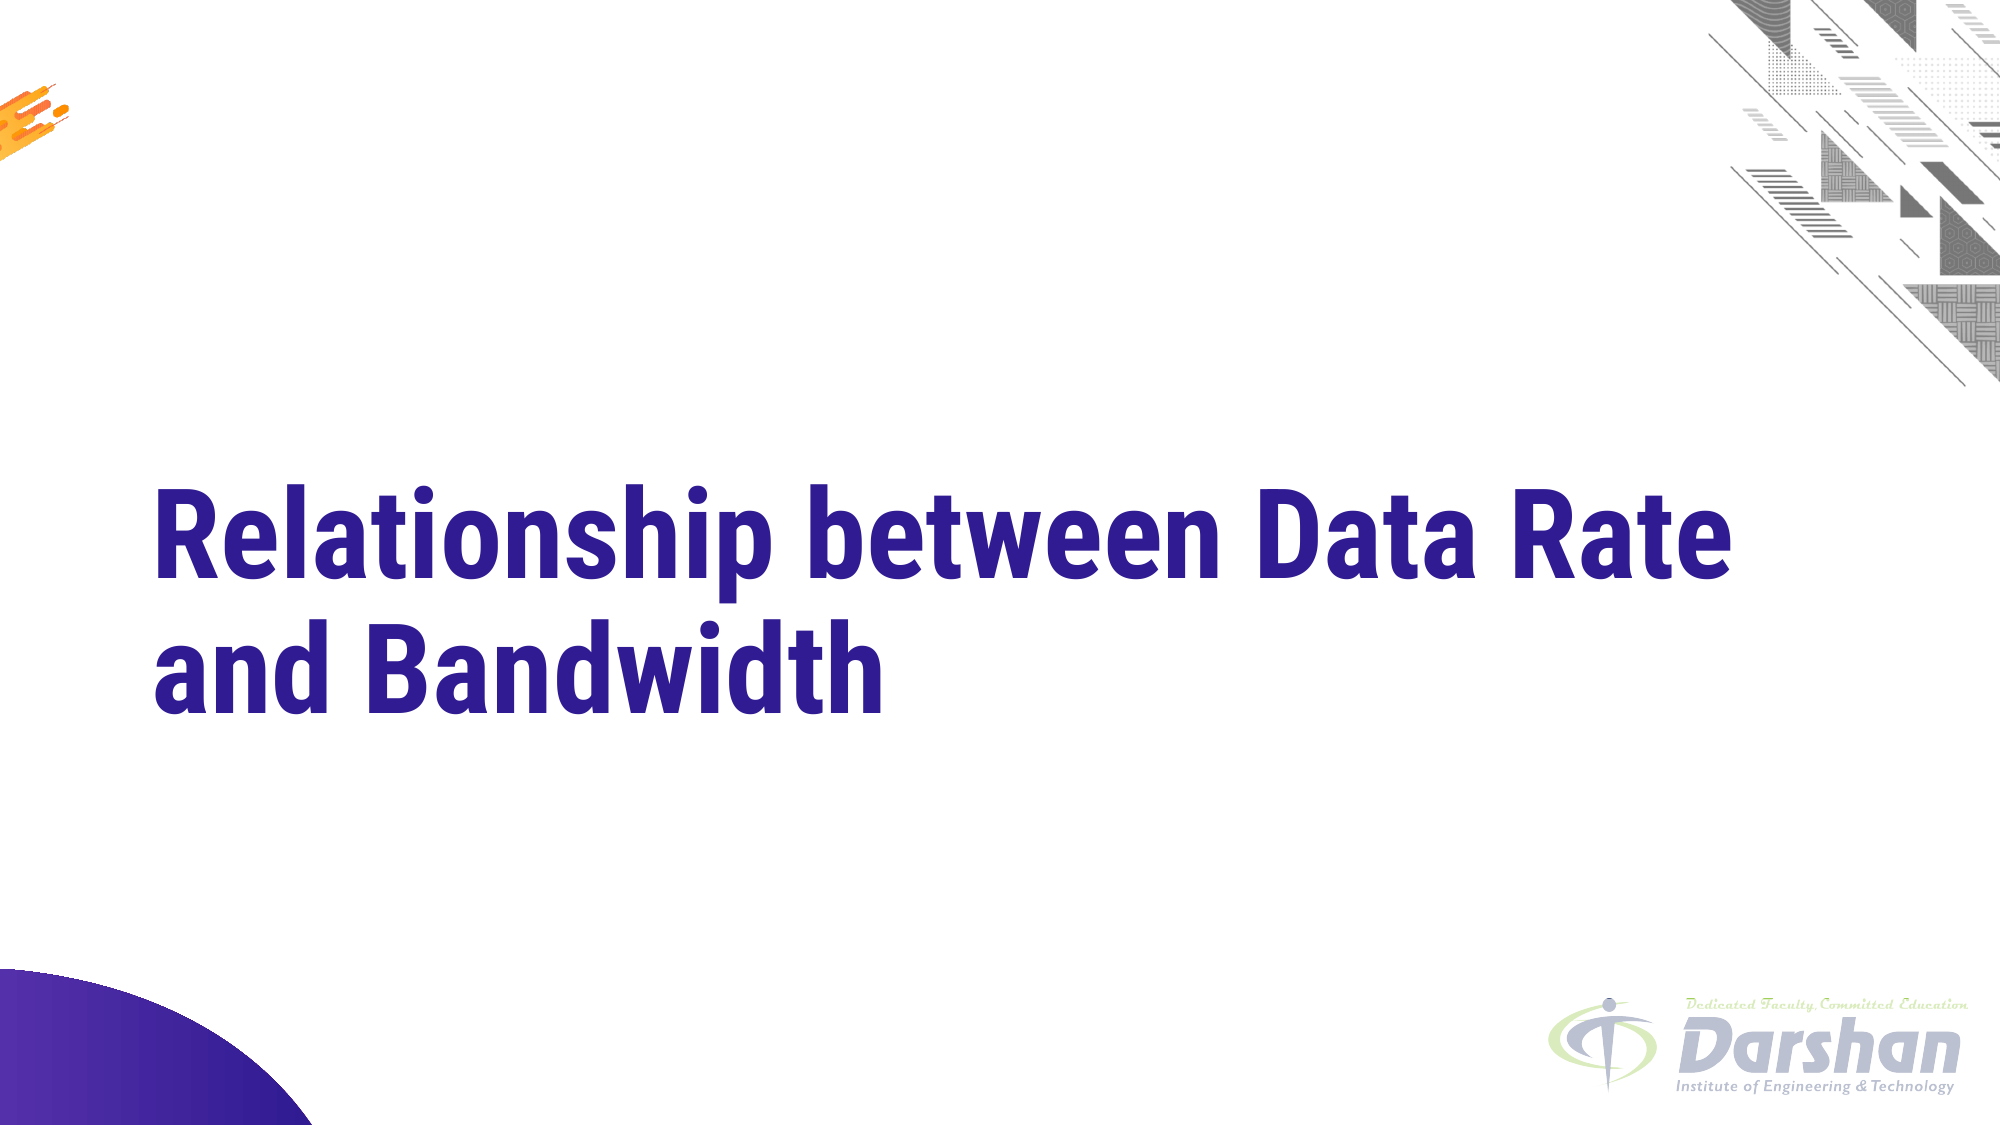

# Relationship between Data Rate and Bandwidth